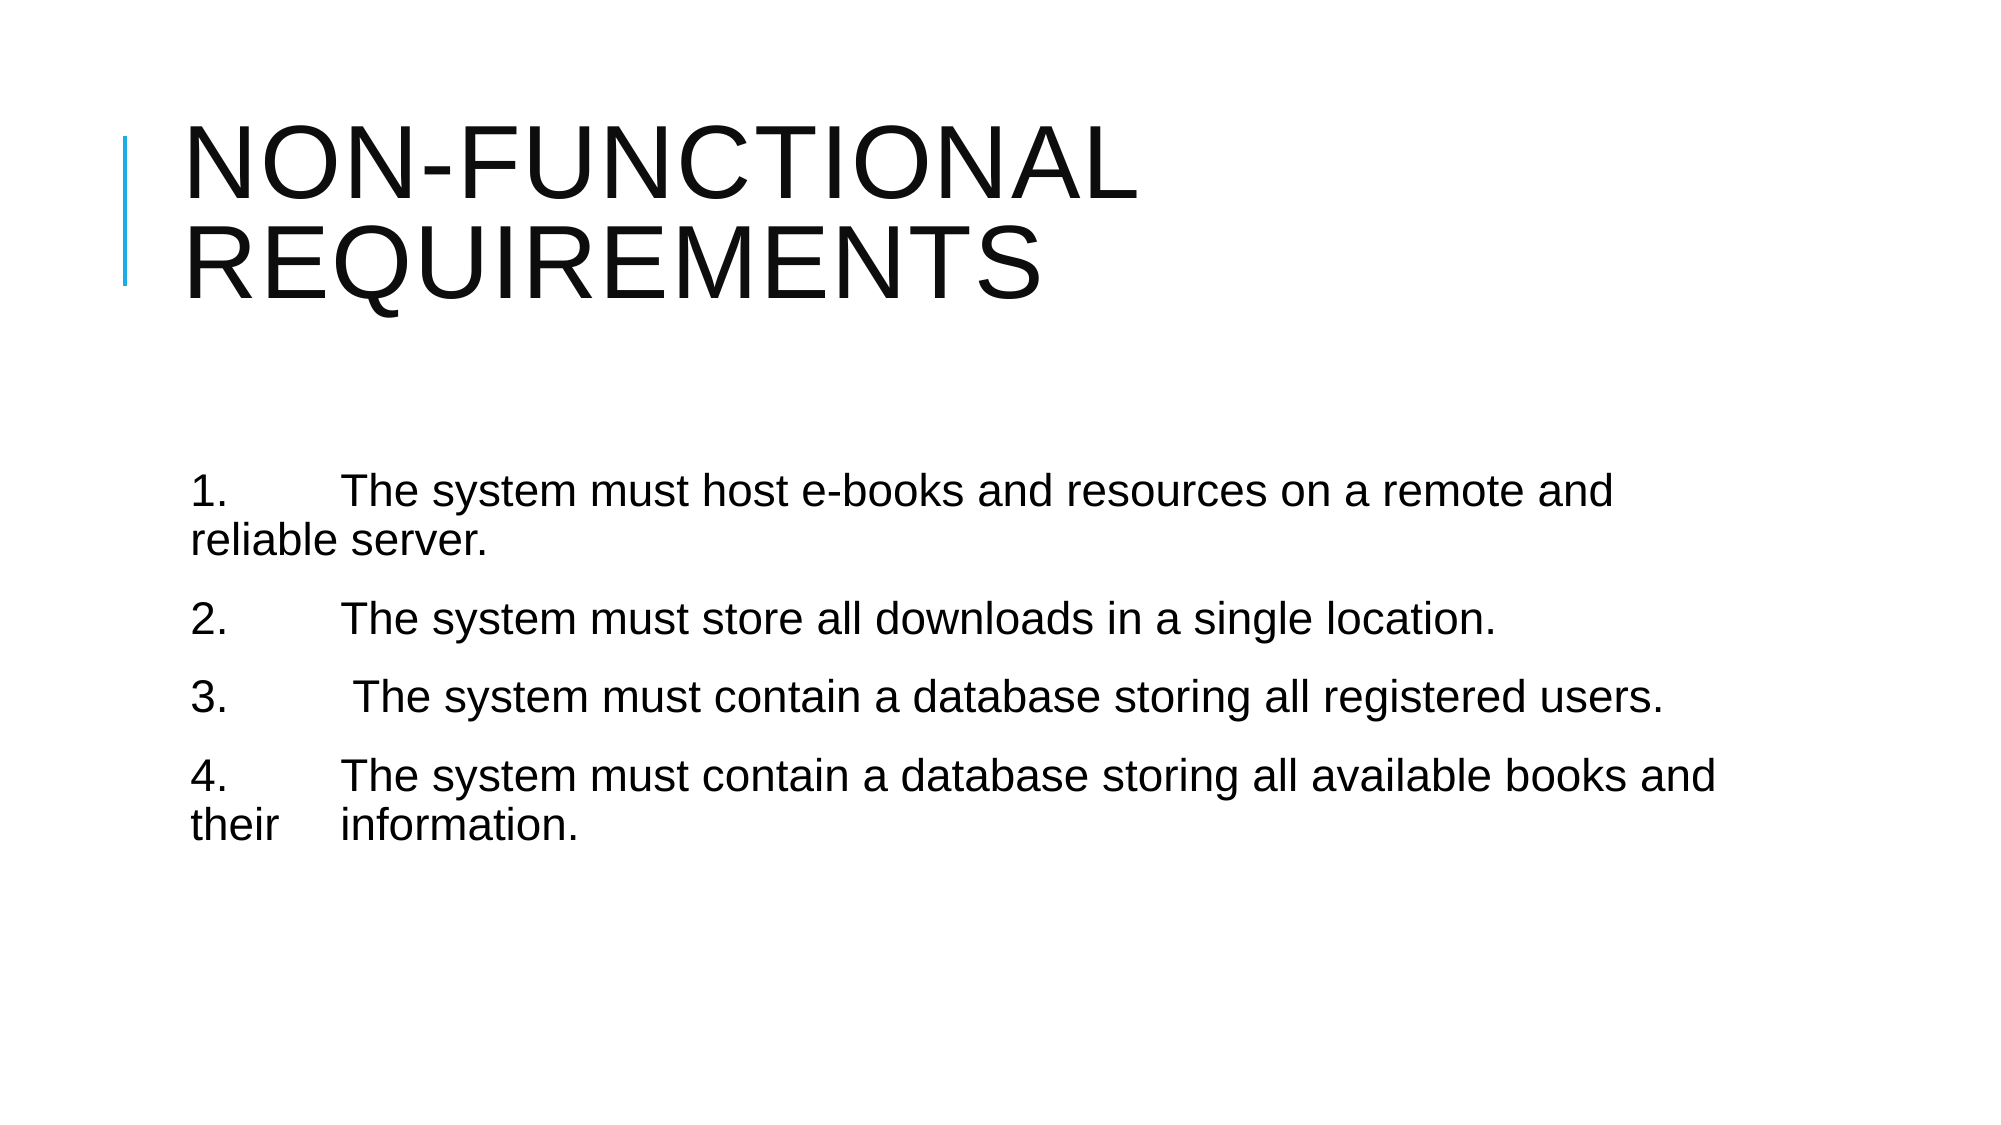

# Non-Functional requirements

1.	The system must host e-books and resources on a remote and reliable server.
2.	The system must store all downloads in a single location.
3.	 The system must contain a database storing all registered users.
4.	The system must contain a database storing all available books and their 	information.